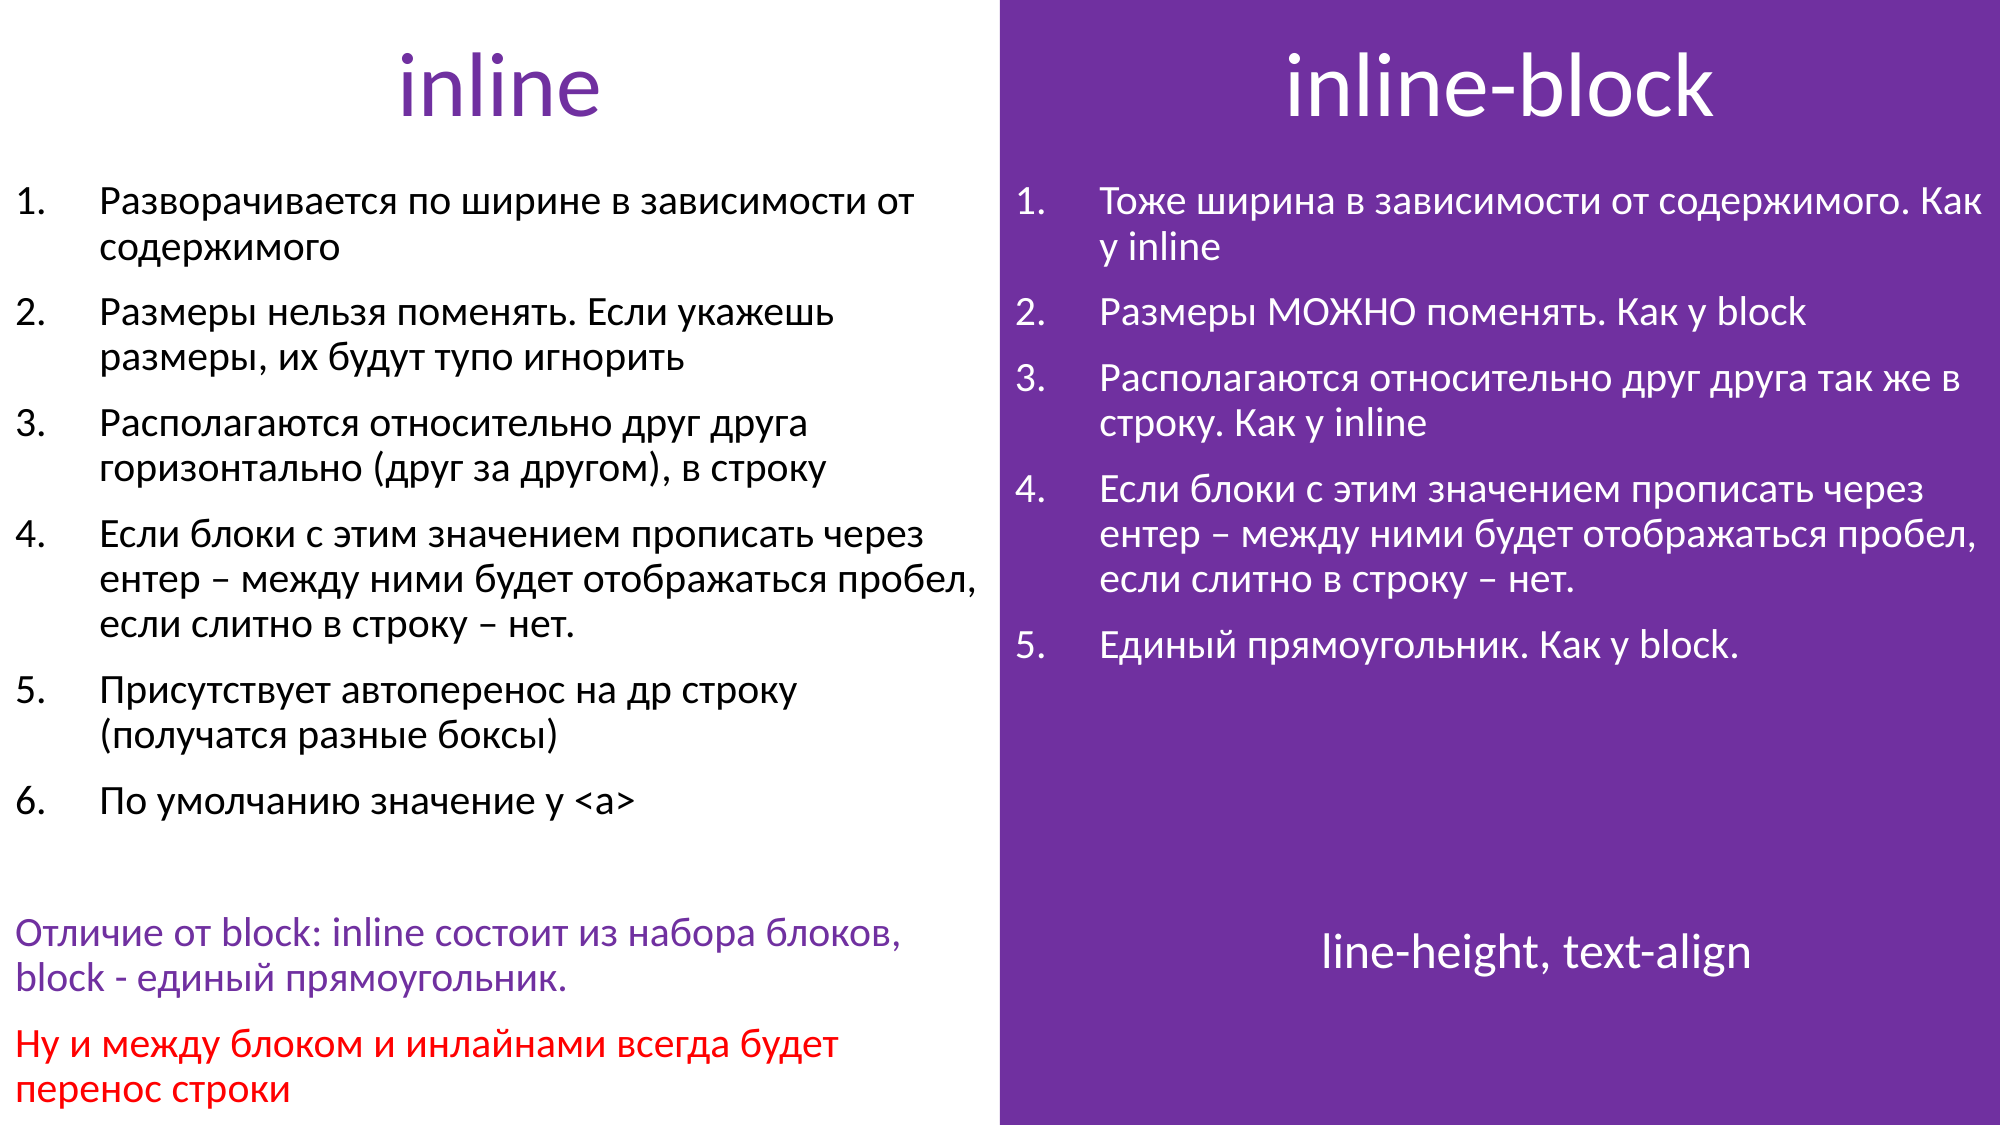

# inline
inline-block

Тоже ширина в зависимости от содержимого. Как у inline
Размеры МОЖНО поменять. Как у block
Располагаются относительно друг друга так же в строку. Как у inline
Если блоки с этим значением прописать через ентер – между ними будет отображаться пробел, если слитно в строку – нет.
Единый прямоугольник. Как у block.
Разворачивается по ширине в зависимости от содержимого
Размеры нельзя поменять. Если укажешь размеры, их будут тупо игнорить
Располагаются относительно друг друга горизонтально (друг за другом), в строку
Если блоки с этим значением прописать через ентер – между ними будет отображаться пробел, если слитно в строку – нет.
Присутствует автоперенос на др строку (получатся разные боксы)
По умолчанию значение у <a>

Отличие от block: inline состоит из набора блоков, block - единый прямоугольник.
Ну и между блоком и инлайнами всегда будет перенос строки

line-height, text-align